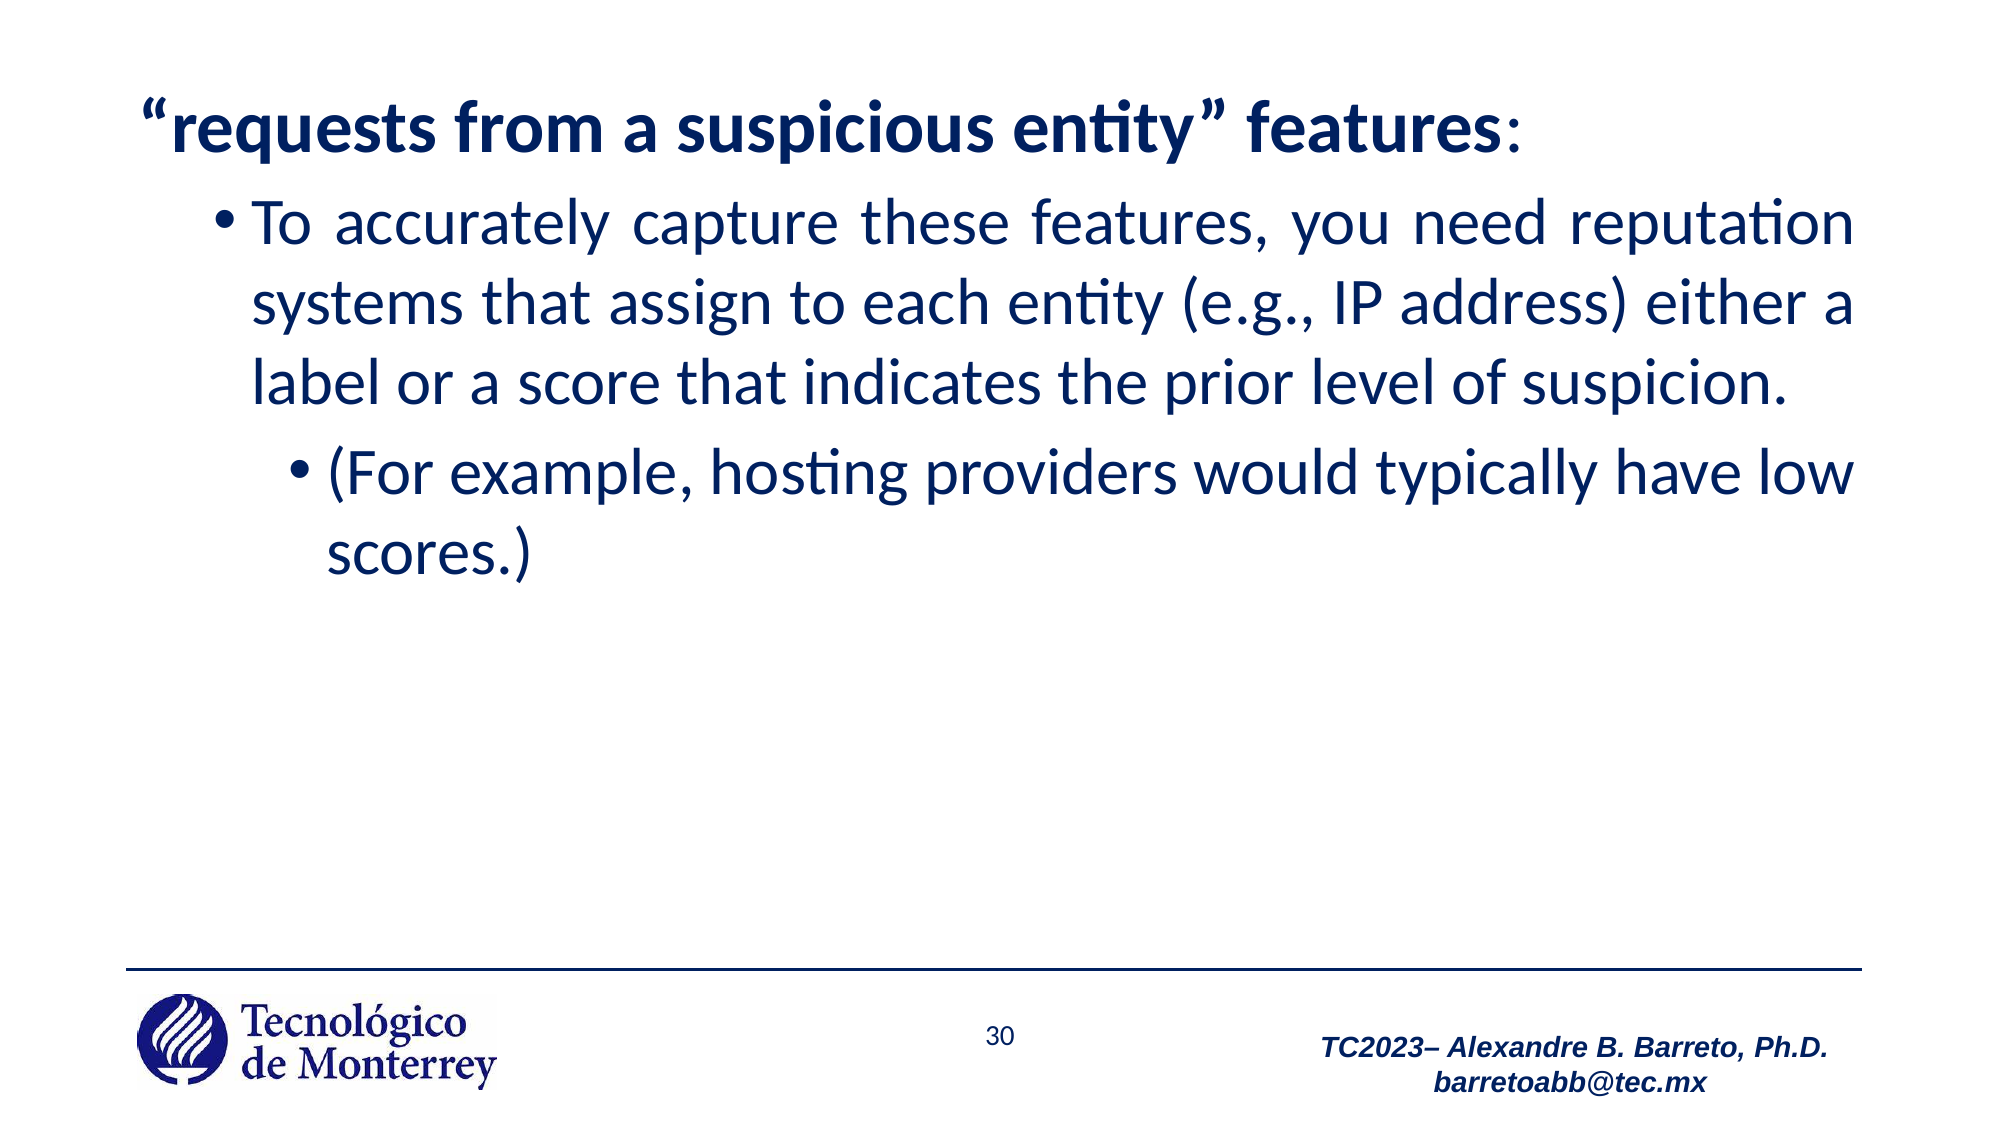

“requests from a suspicious entity” features:
To accurately capture these features, you need reputation systems that assign to each entity (e.g., IP address) either a label or a score that indicates the prior level of suspicion.
(For example, hosting providers would typically have low scores.)